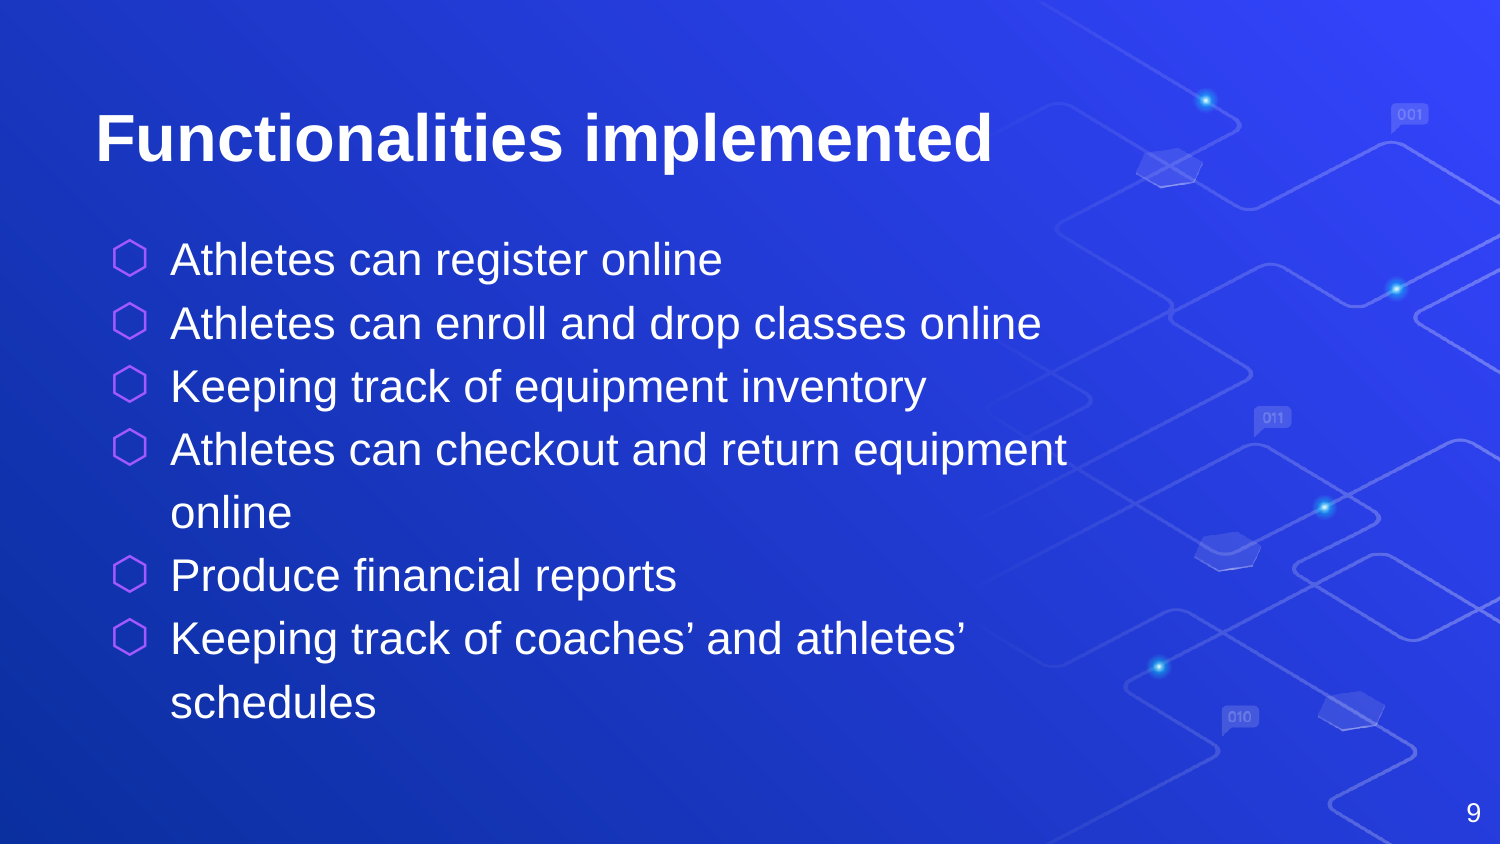

# Functionalities implemented
Athletes can register online
Athletes can enroll and drop classes online
Keeping track of equipment inventory
Athletes can checkout and return equipment online
Produce financial reports
Keeping track of coaches’ and athletes’   schedules
9